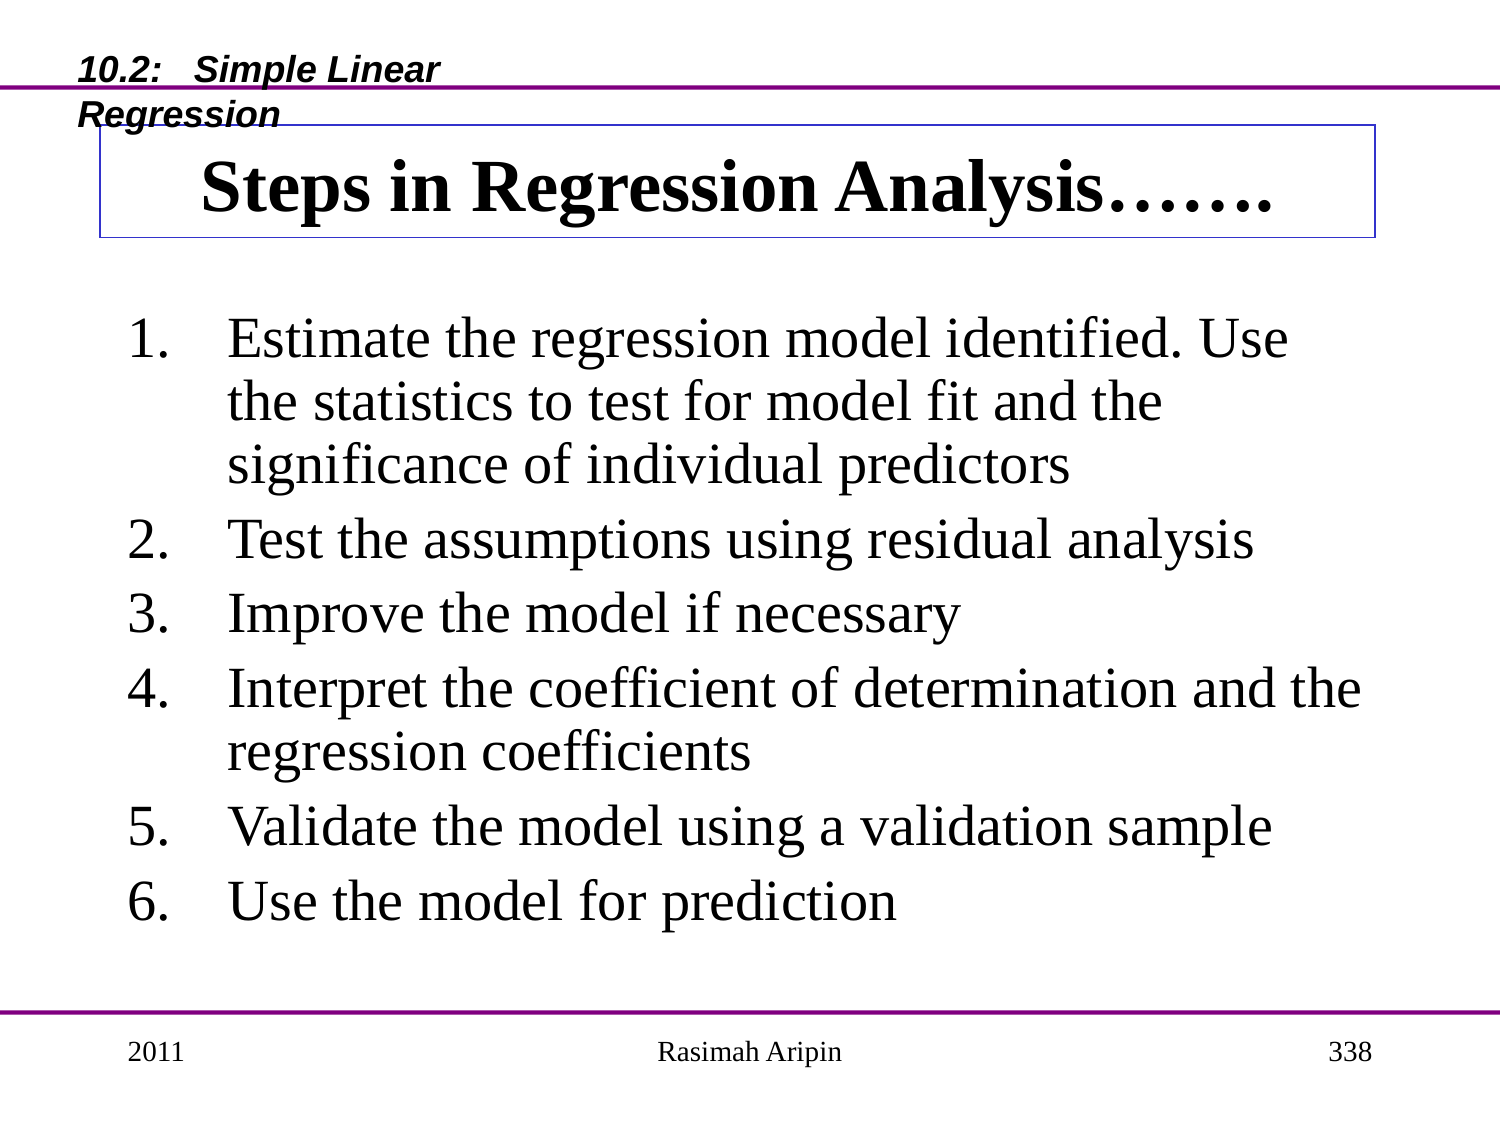

10.2:   Simple Linear Regression
# Steps in Regression Analysis…….
Estimate the regression model identified. Use the statistics to test for model fit and the significance of individual predictors
Test the assumptions using residual analysis
Improve the model if necessary
Interpret the coefficient of determination and the regression coefficients
Validate the model using a validation sample
Use the model for prediction
2011
Rasimah Aripin
338